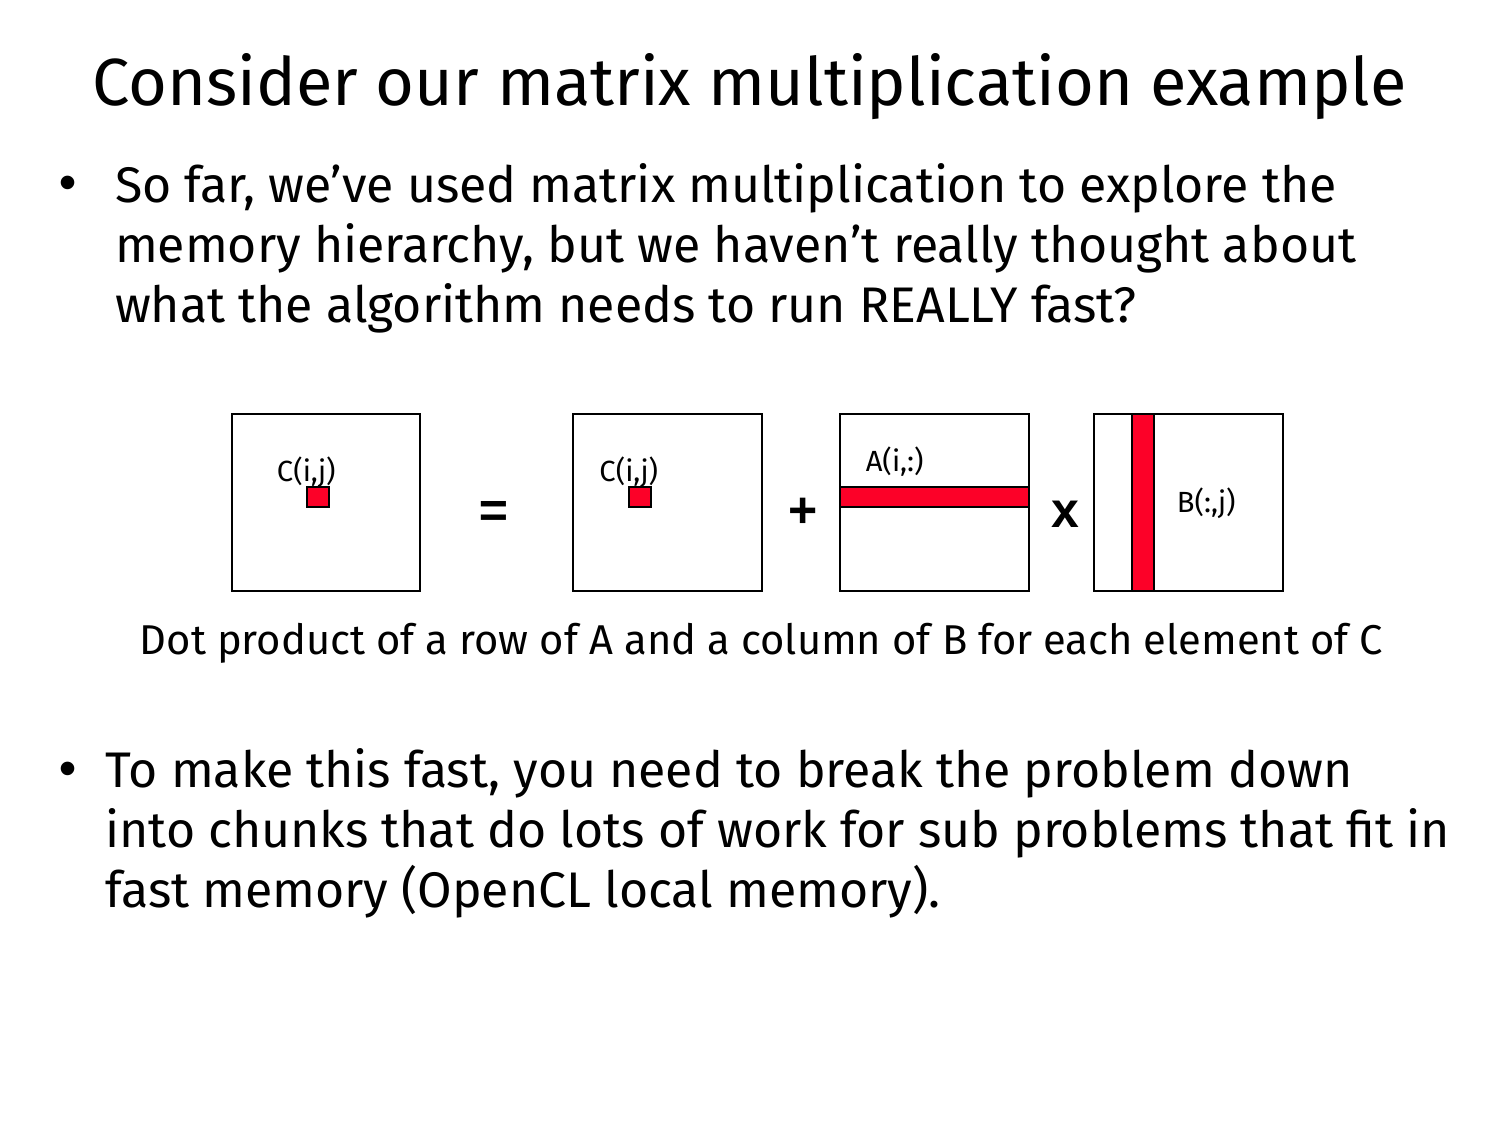

# Consider our matrix multiplication example
So far, we’ve used matrix multiplication to explore the memory hierarchy, but we haven’t really thought about what the algorithm needs to run REALLY fast?

A(i,:)
C(i,j)
C(i,j)
=
+
x
B(:,j)

Dot product of a row of A and a column of B for each element of C
To make this fast, you need to break the problem down into chunks that do lots of work for sub problems that fit in fast memory (OpenCL local memory).